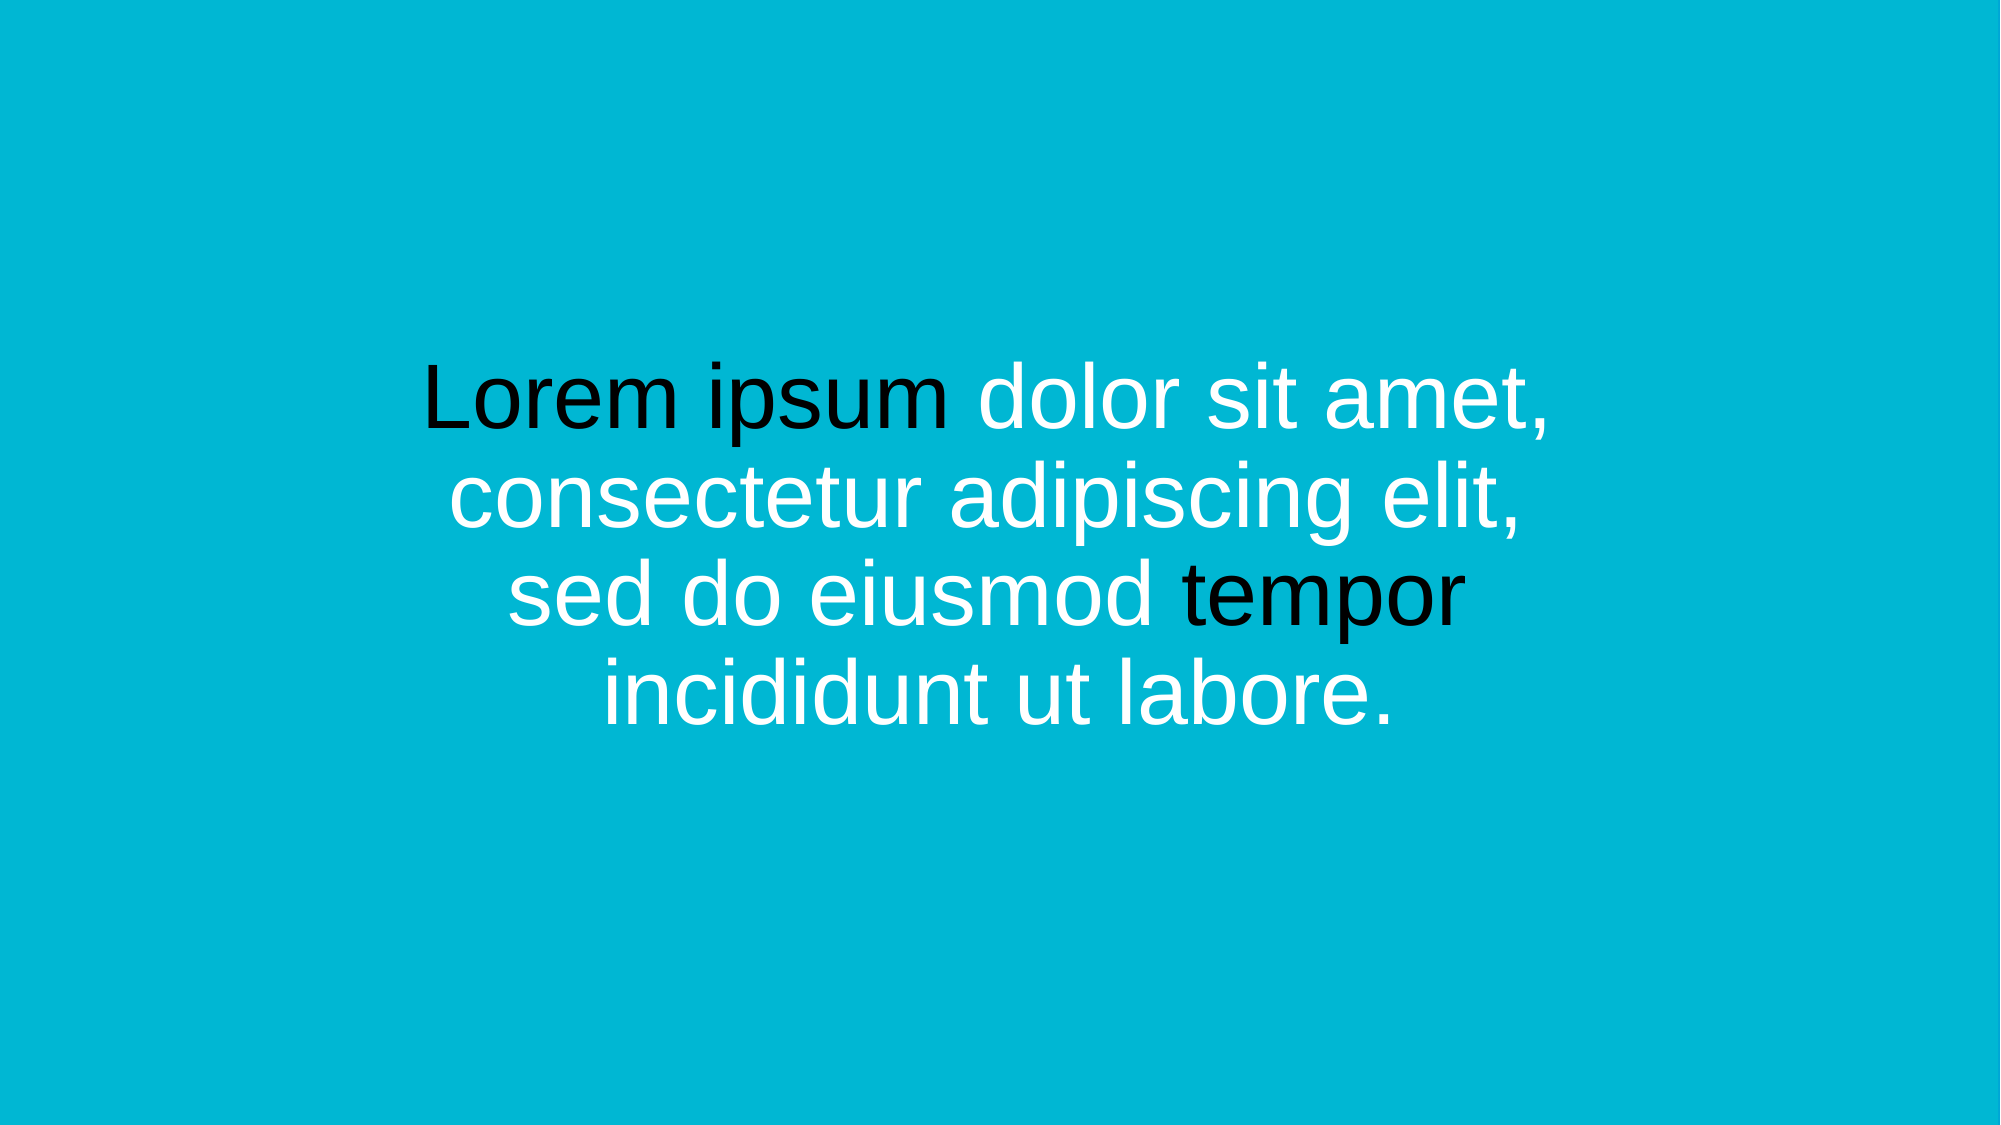

Lorem ipsum dolor sit amet,
consectetur adipiscing elit,
sed do eiusmod tempor
incididunt ut labore.

3